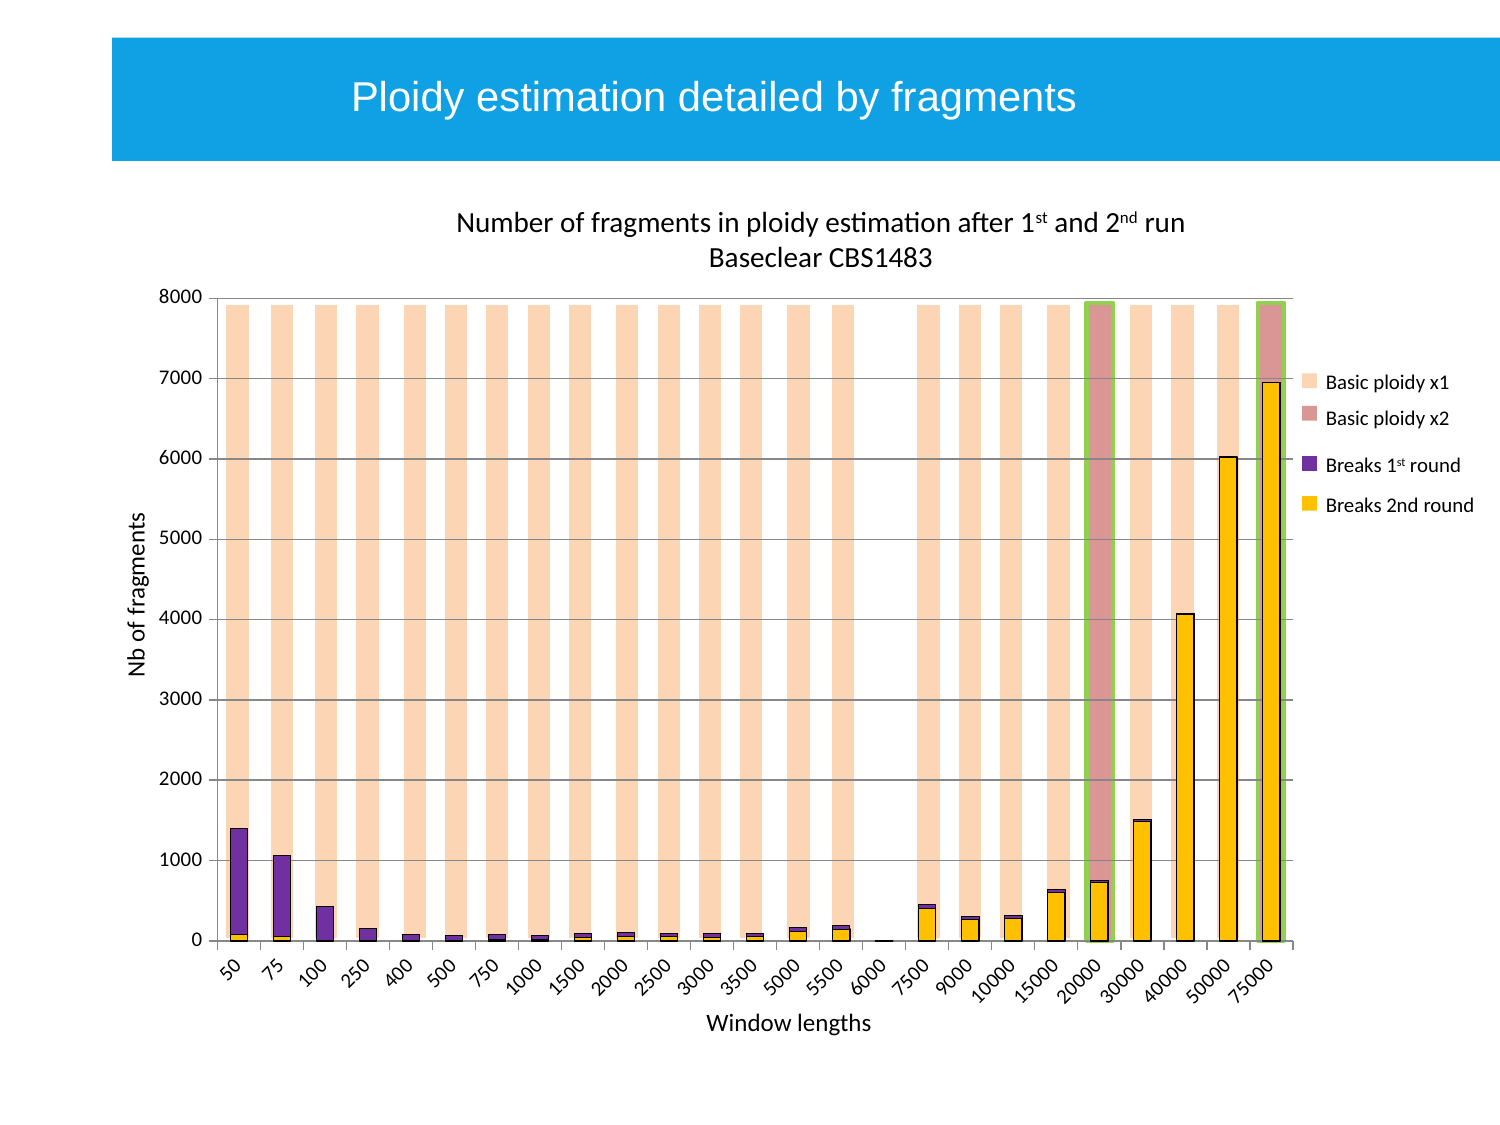

Ploidy estimation detailed by fragments
Number of fragments in ploidy estimation after 1st and 2nd run
Baseclear CBS1483

### Chart

| Category |  |  |
|---|---|---|
| 50 | 85.0 | 1315.0 |
| 75 | 60.0 | 1002.0 |
| 100 | 8.0 | 417.0 |
| 250 | 8.0 | 147.0 |
| 400 | 8.0 | 69.0 |
| 500 | 7.0 | 64.0 |
| 750 | 14.0 | 63.0 |
| 1000 | 19.0 | 54.0 |
| 1500 | 38.0 | 50.0 |
| 2000 | 54.0 | 48.0 |
| 2500 | 51.0 | 46.0 |
| 3000 | 46.0 | 47.0 |
| 3500 | 54.0 | 35.0 |
| 5000 | 123.0 | 44.0 |
| 5500 | 146.0 | 41.0 |
| 6000 | 0.0 | 0.0 |
| 7500 | 409.0 | 39.0 |
| 9000 | 262.0 | 37.0 |
| 10000 | 285.0 | 35.0 |
| 15000 | 606.0 | 30.0 |
| 20000 | 731.0 | 27.0 |
| 30000 | 1488.0 | 22.0 |
| 40000 | 4064.0 | 15.0 |
| 50000 | 6024.0 | 4.0 |
| 75000 | 6955.0 | 1.0 |

Basic ploidy x1

Basic ploidy x2

Breaks 1st round

Breaks 2nd round
Nb of fragments
Window lengths